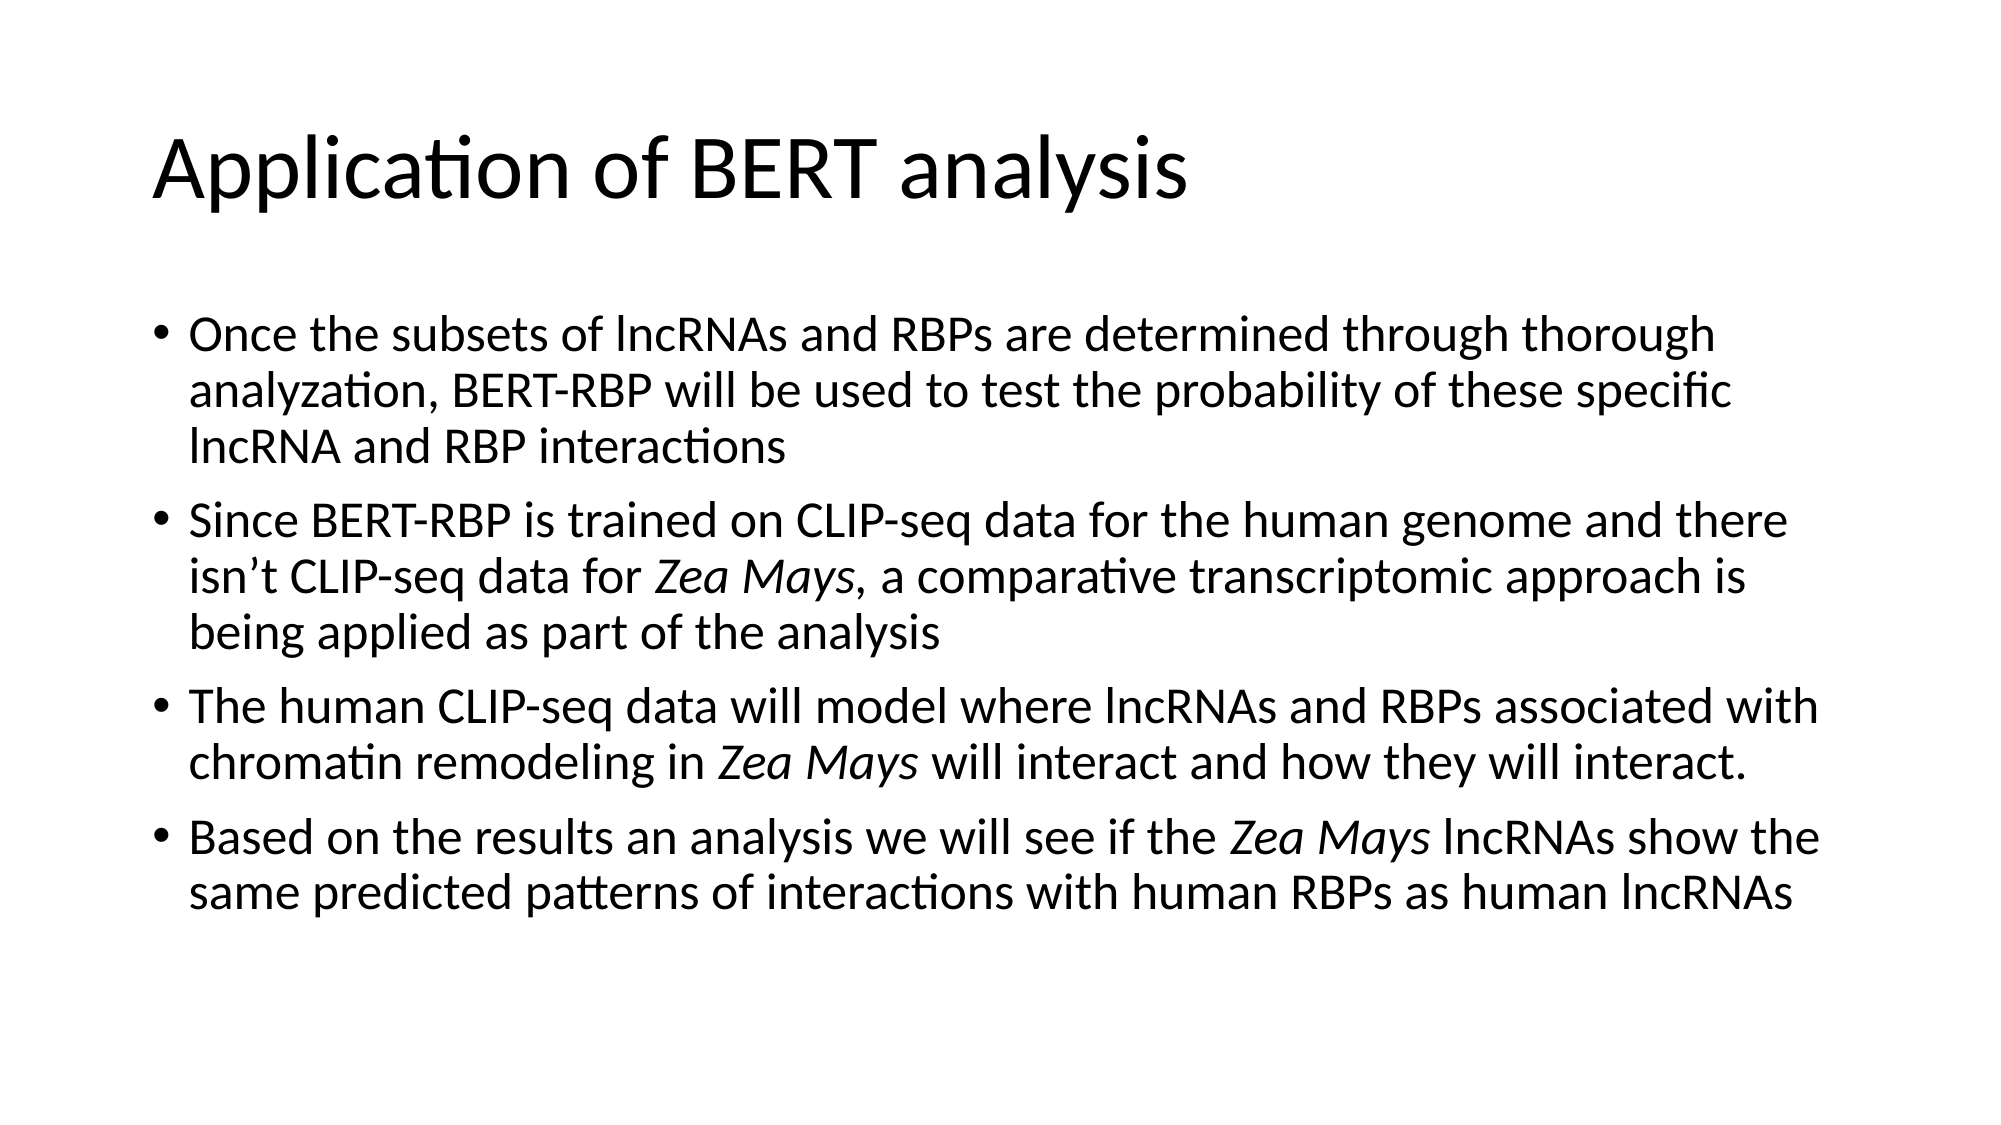

# Application of BERT analysis
Once the subsets of lncRNAs and RBPs are determined through thorough analyzation, BERT-RBP will be used to test the probability of these specific lncRNA and RBP interactions
Since BERT-RBP is trained on CLIP-seq data for the human genome and there isn’t CLIP-seq data for Zea Mays, a comparative transcriptomic approach is being applied as part of the analysis
The human CLIP-seq data will model where lncRNAs and RBPs associated with chromatin remodeling in Zea Mays will interact and how they will interact.
Based on the results an analysis we will see if the Zea Mays lncRNAs show the same predicted patterns of interactions with human RBPs as human lncRNAs